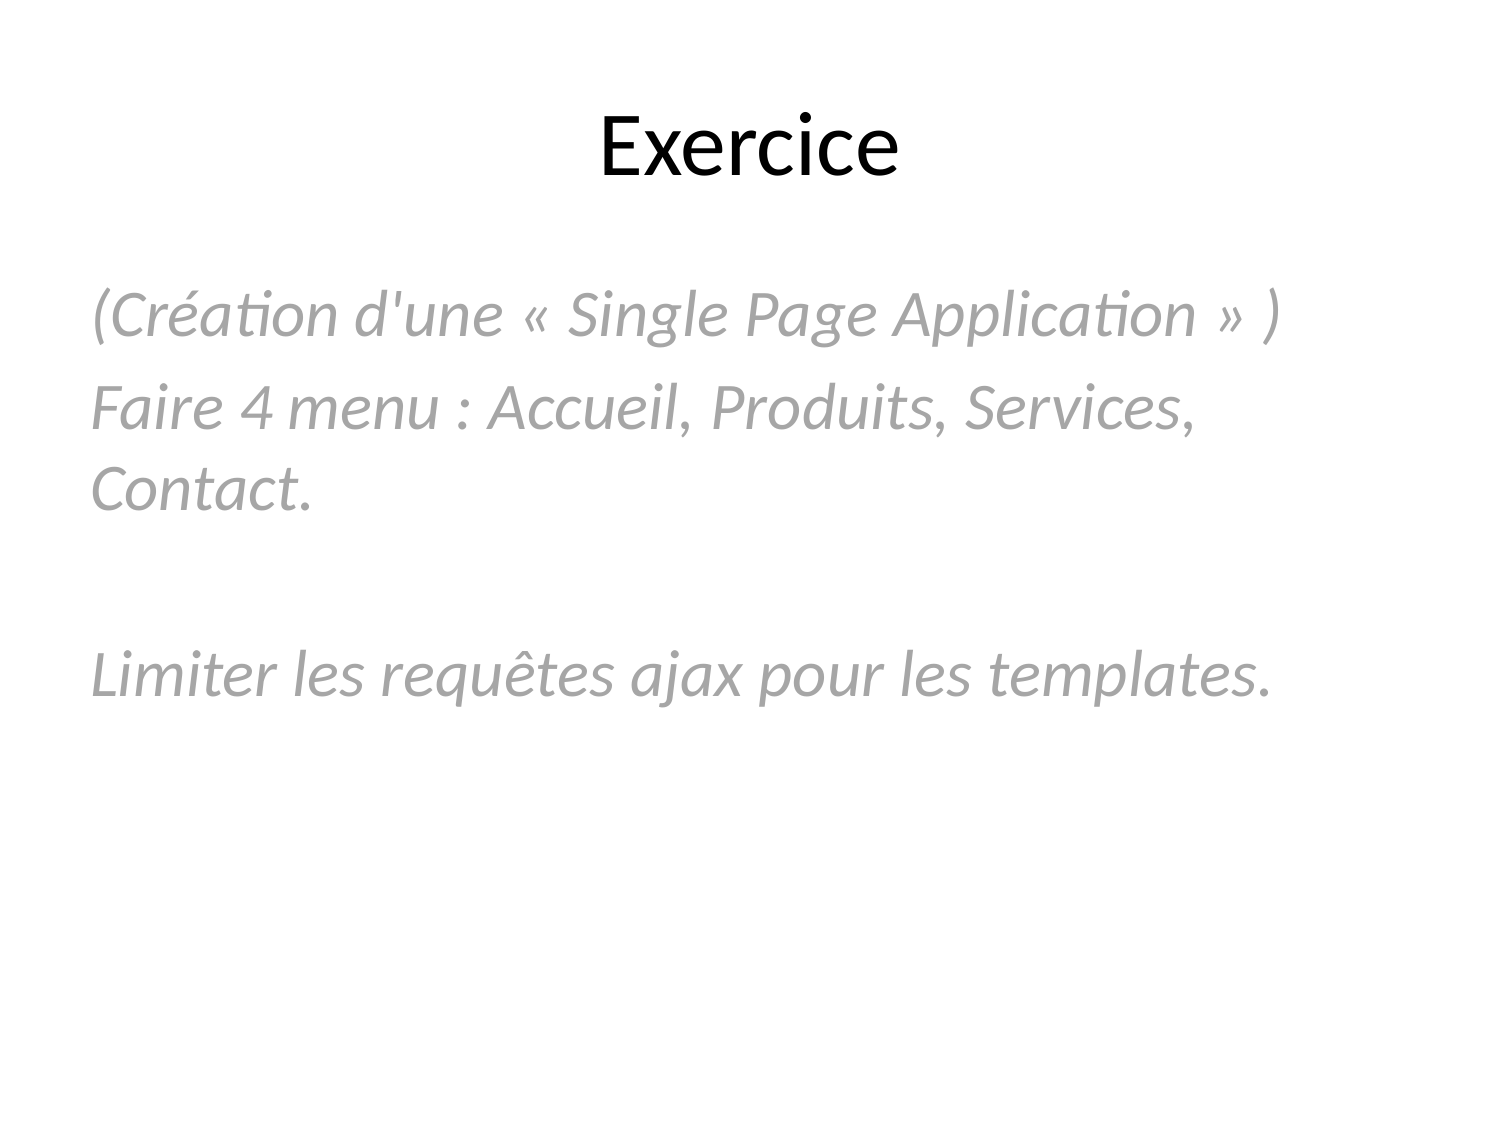

# Exercice
(Création d'une « Single Page Application » )
Faire 4 menu : Accueil, Produits, Services, Contact.

Limiter les requêtes ajax pour les templates.